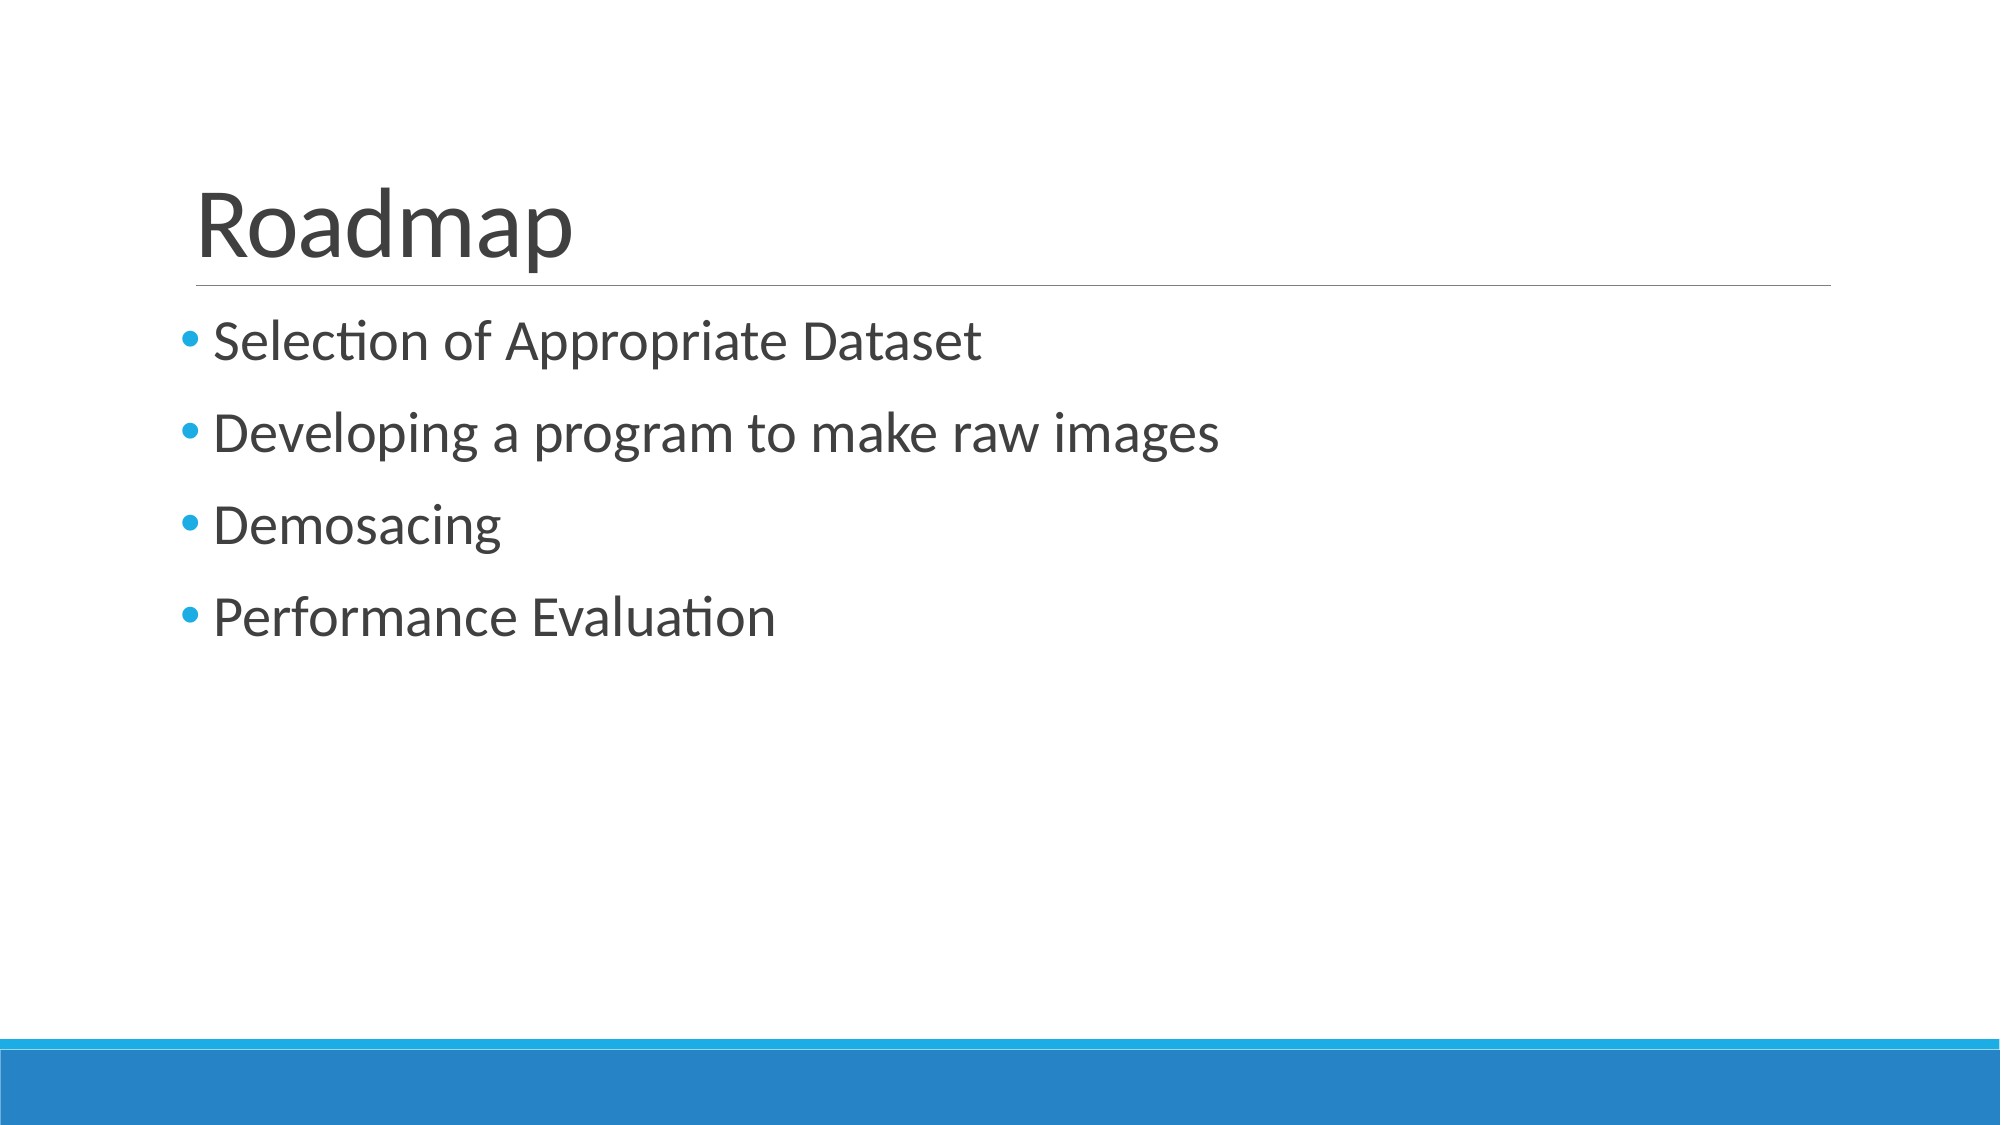

# Roadmap
 Selection of Appropriate Dataset
 Developing a program to make raw images
 Demosacing
 Performance Evaluation